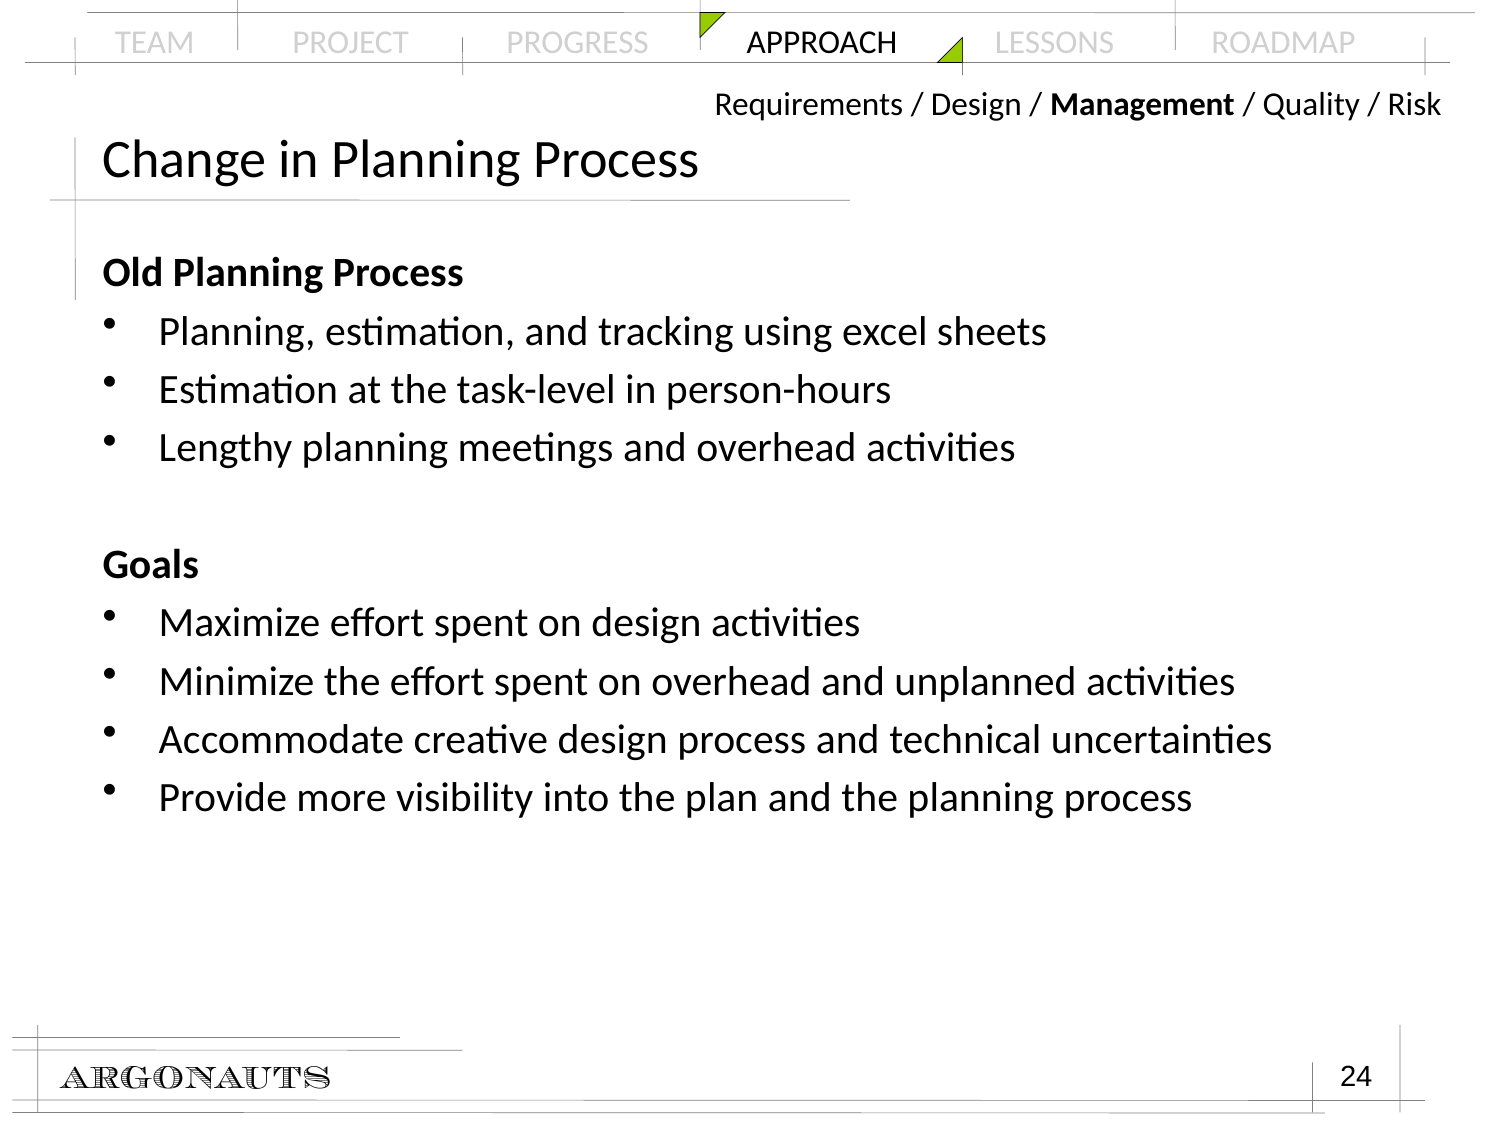

Requirements / Design / Management / Quality / Risk
# Change in Planning Process
Old Planning Process
Planning, estimation, and tracking using excel sheets
Estimation at the task-level in person-hours
Lengthy planning meetings and overhead activities

Goals
Maximize effort spent on design activities
Minimize the effort spent on overhead and unplanned activities
Accommodate creative design process and technical uncertainties
Provide more visibility into the plan and the planning process

24